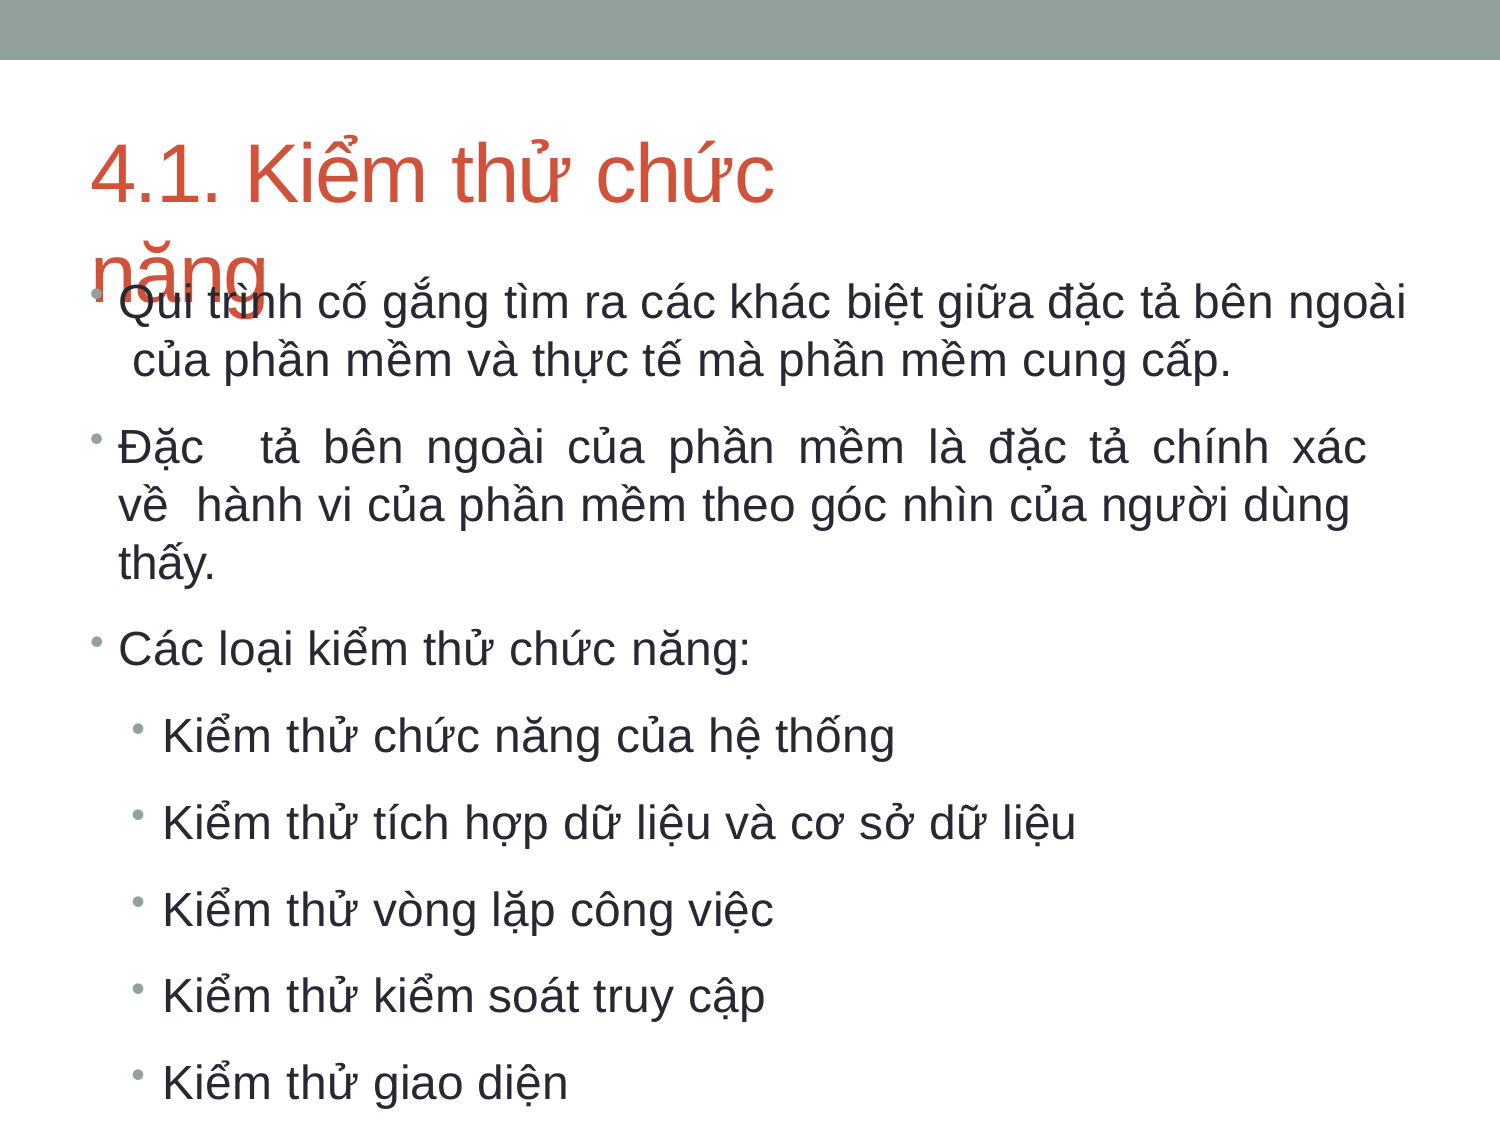

# 4.1. Kiểm thử chức năng
Qui trình cố gắng tìm ra các khác biệt giữa đặc tả bên ngoài  của phần mềm và thực tế mà phần mềm cung cấp.
Đặc	tả	bên	ngoài	của	phần	mềm	là	đặc	tả	chính	xác	về  hành vi của phần mềm theo góc nhìn của người dùng thấy.
Các loại kiểm thử chức năng:
Kiểm thử chức năng của hệ thống
Kiểm thử tích hợp dữ liệu và cơ sở dữ liệu
Kiểm thử vòng lặp công việc
Kiểm thử kiểm soát truy cập
Kiểm thử giao diện